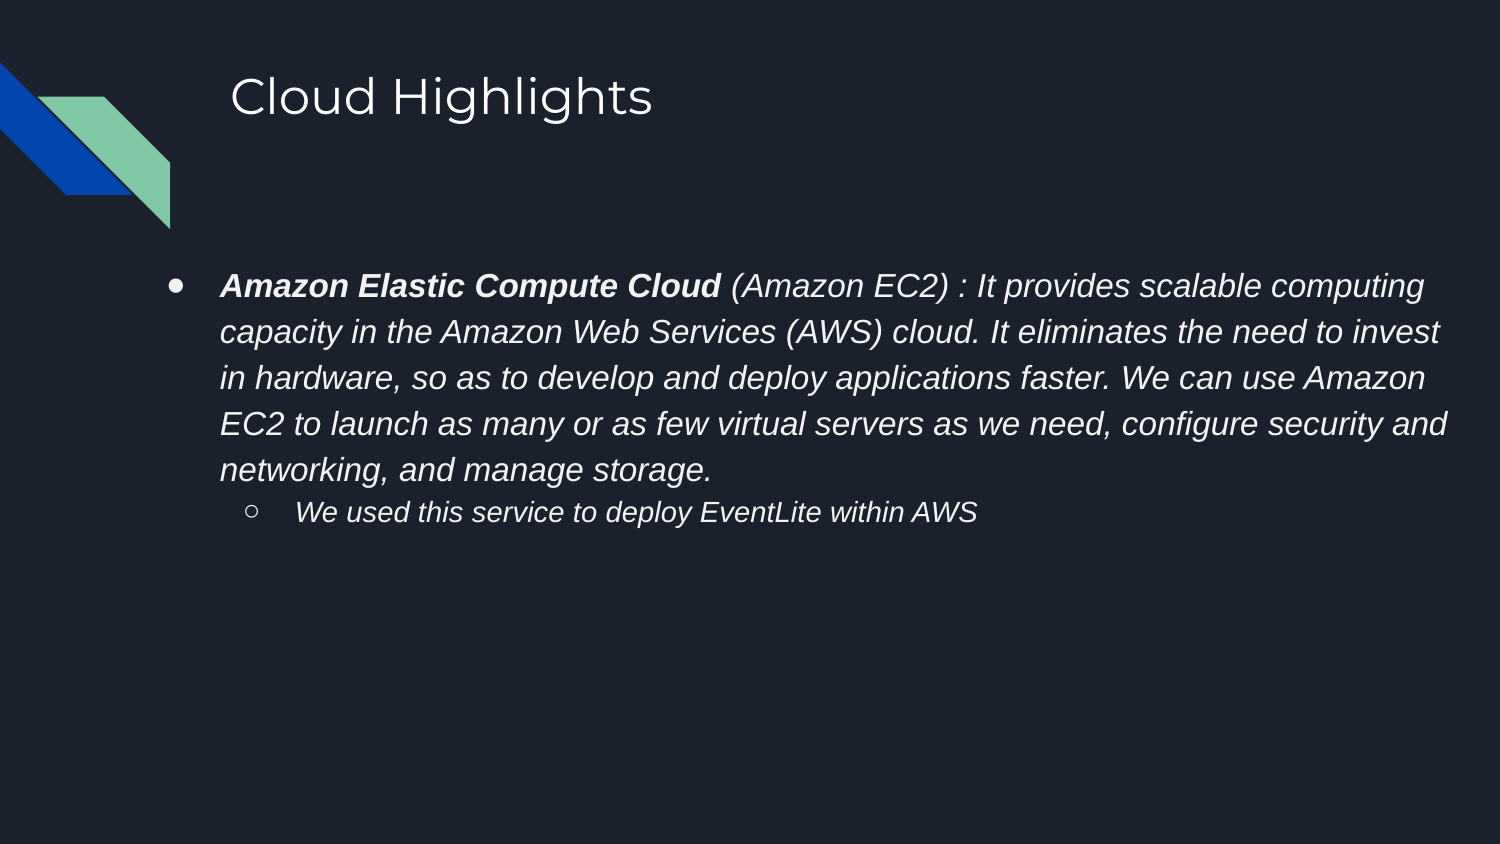

# Cloud Highlights

Amazon Elastic Compute Cloud (Amazon EC2) : It provides scalable computing capacity in the Amazon Web Services (AWS) cloud. It eliminates the need to invest in hardware, so as to develop and deploy applications faster. We can use Amazon EC2 to launch as many or as few virtual servers as we need, configure security and networking, and manage storage.
We used this service to deploy EventLite within AWS